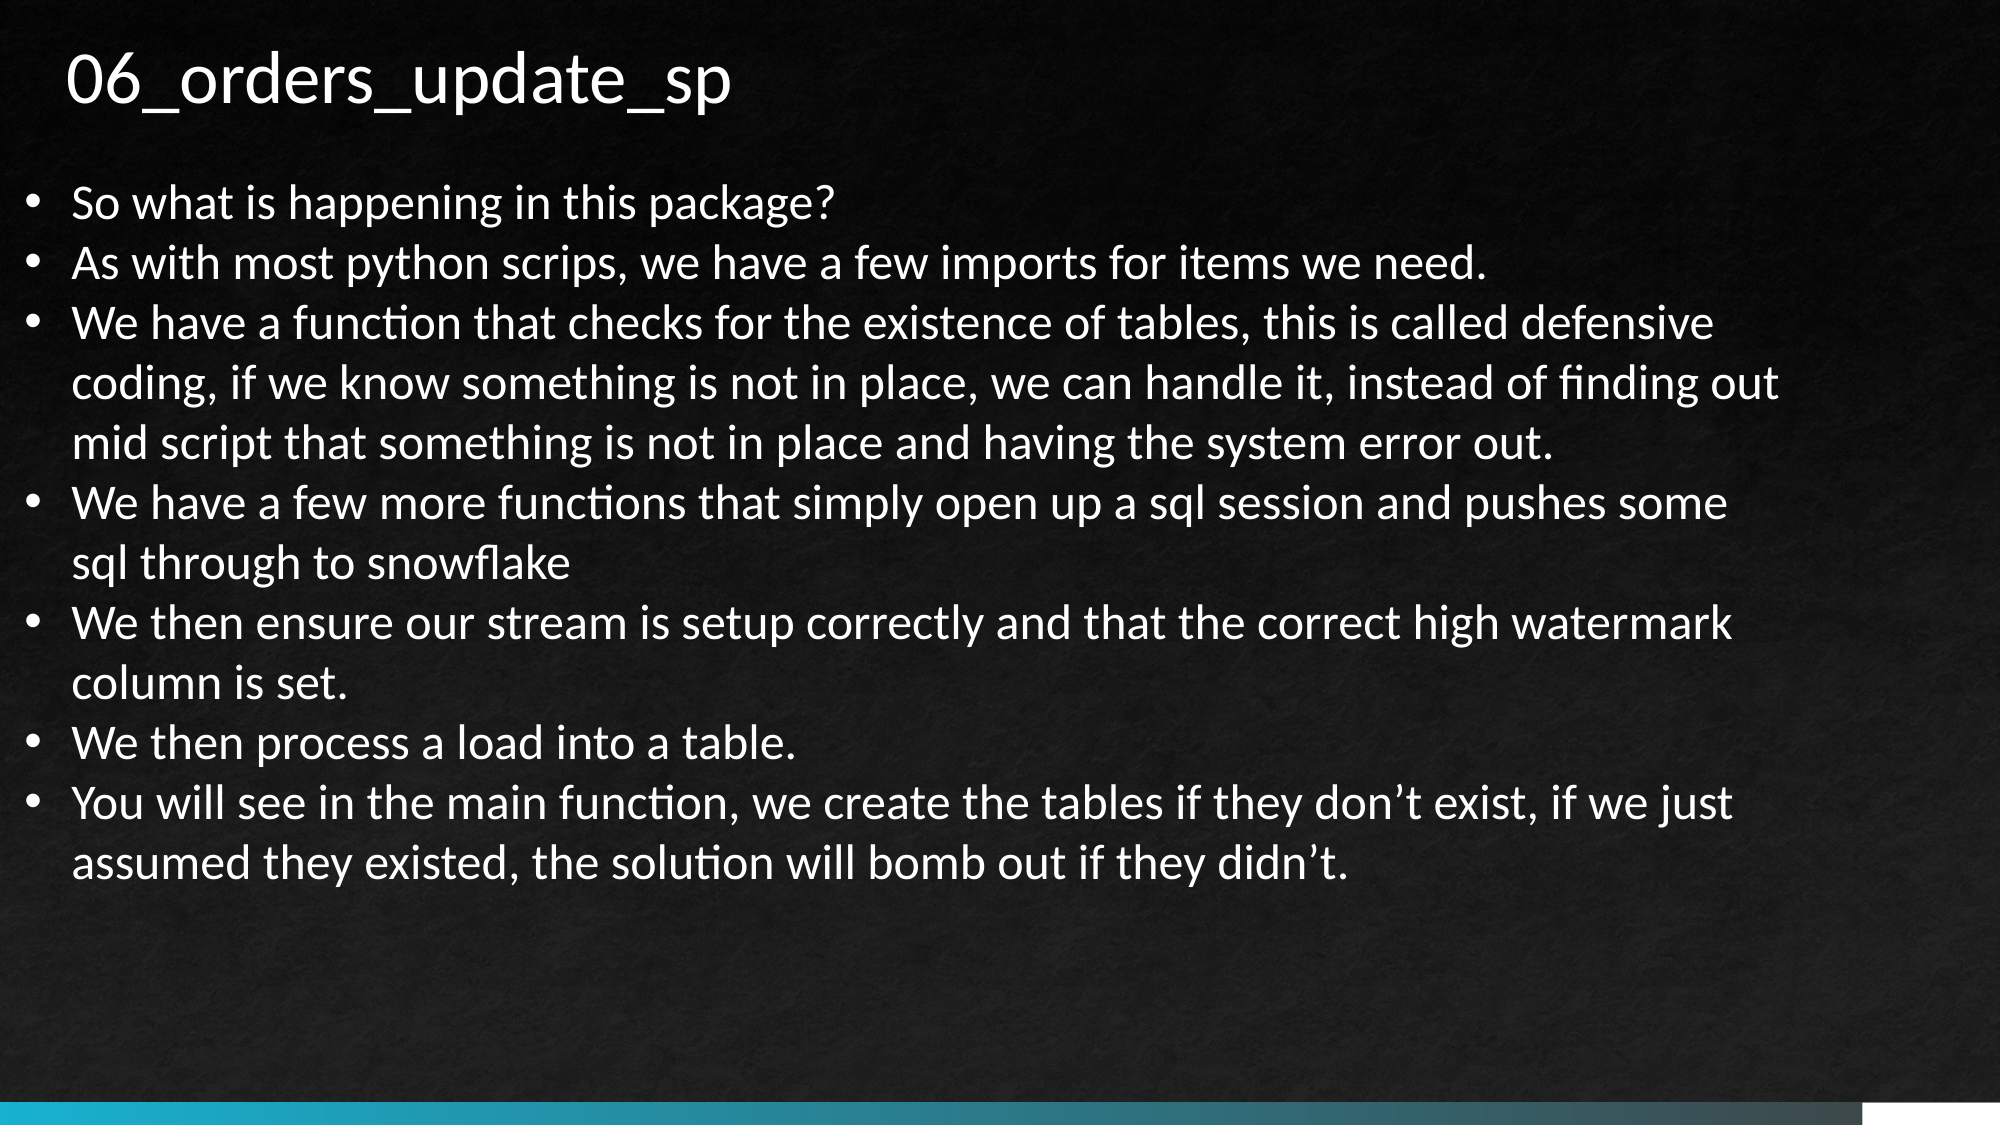

06_orders_update_sp
So what is happening in this package?
As with most python scrips, we have a few imports for items we need.
We have a function that checks for the existence of tables, this is called defensive coding, if we know something is not in place, we can handle it, instead of finding out mid script that something is not in place and having the system error out.
We have a few more functions that simply open up a sql session and pushes some sql through to snowflake
We then ensure our stream is setup correctly and that the correct high watermark column is set.
We then process a load into a table.
You will see in the main function, we create the tables if they don’t exist, if we just assumed they existed, the solution will bomb out if they didn’t.